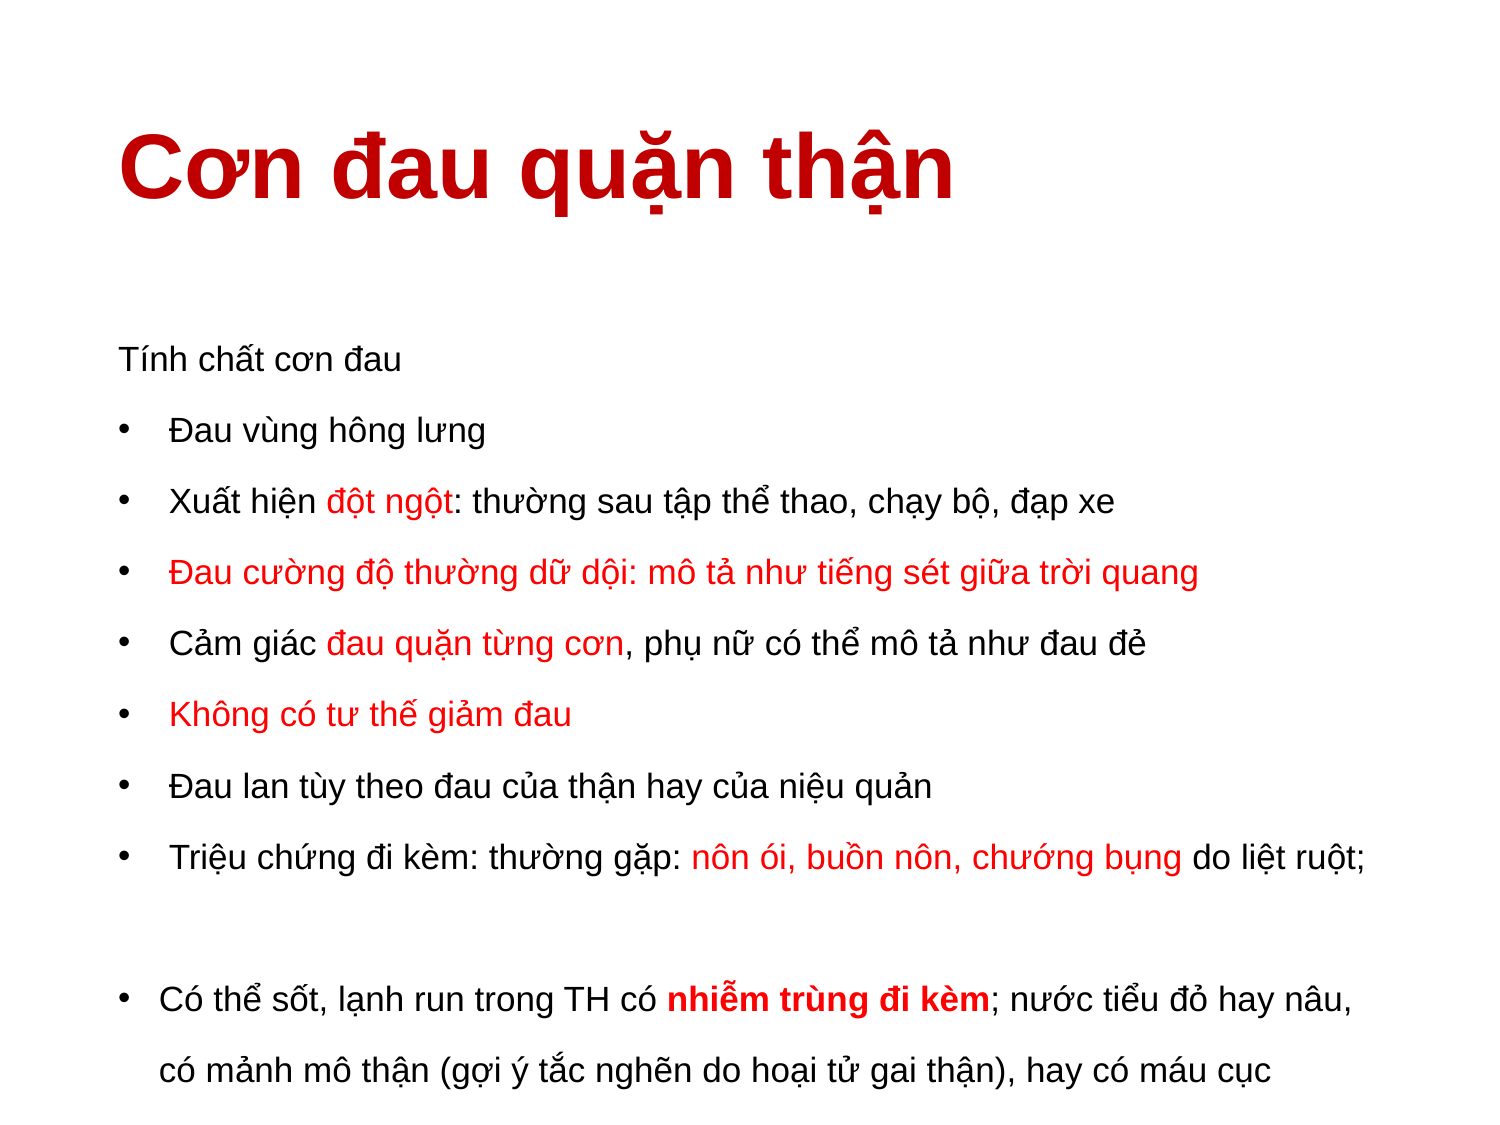

# Cơn đau quặn thận
Tính chất cơn đau
 Đau vùng hông lưng
 Xuất hiện đột ngột: thường sau tập thể thao, chạy bộ, đạp xe
 Đau cường độ thường dữ dội: mô tả như tiếng sét giữa trời quang
 Cảm giác đau quặn từng cơn, phụ nữ có thể mô tả như đau đẻ
 Không có tư thế giảm đau
 Đau lan tùy theo đau của thận hay của niệu quản
 Triệu chứng đi kèm: thường gặp: nôn ói, buồn nôn, chướng bụng do liệt ruột;

Có thể sốt, lạnh run trong TH có nhiễm trùng đi kèm; nước tiểu đỏ hay nâu, có mảnh mô thận (gợi ý tắc nghẽn do hoại tử gai thận), hay có máu cục